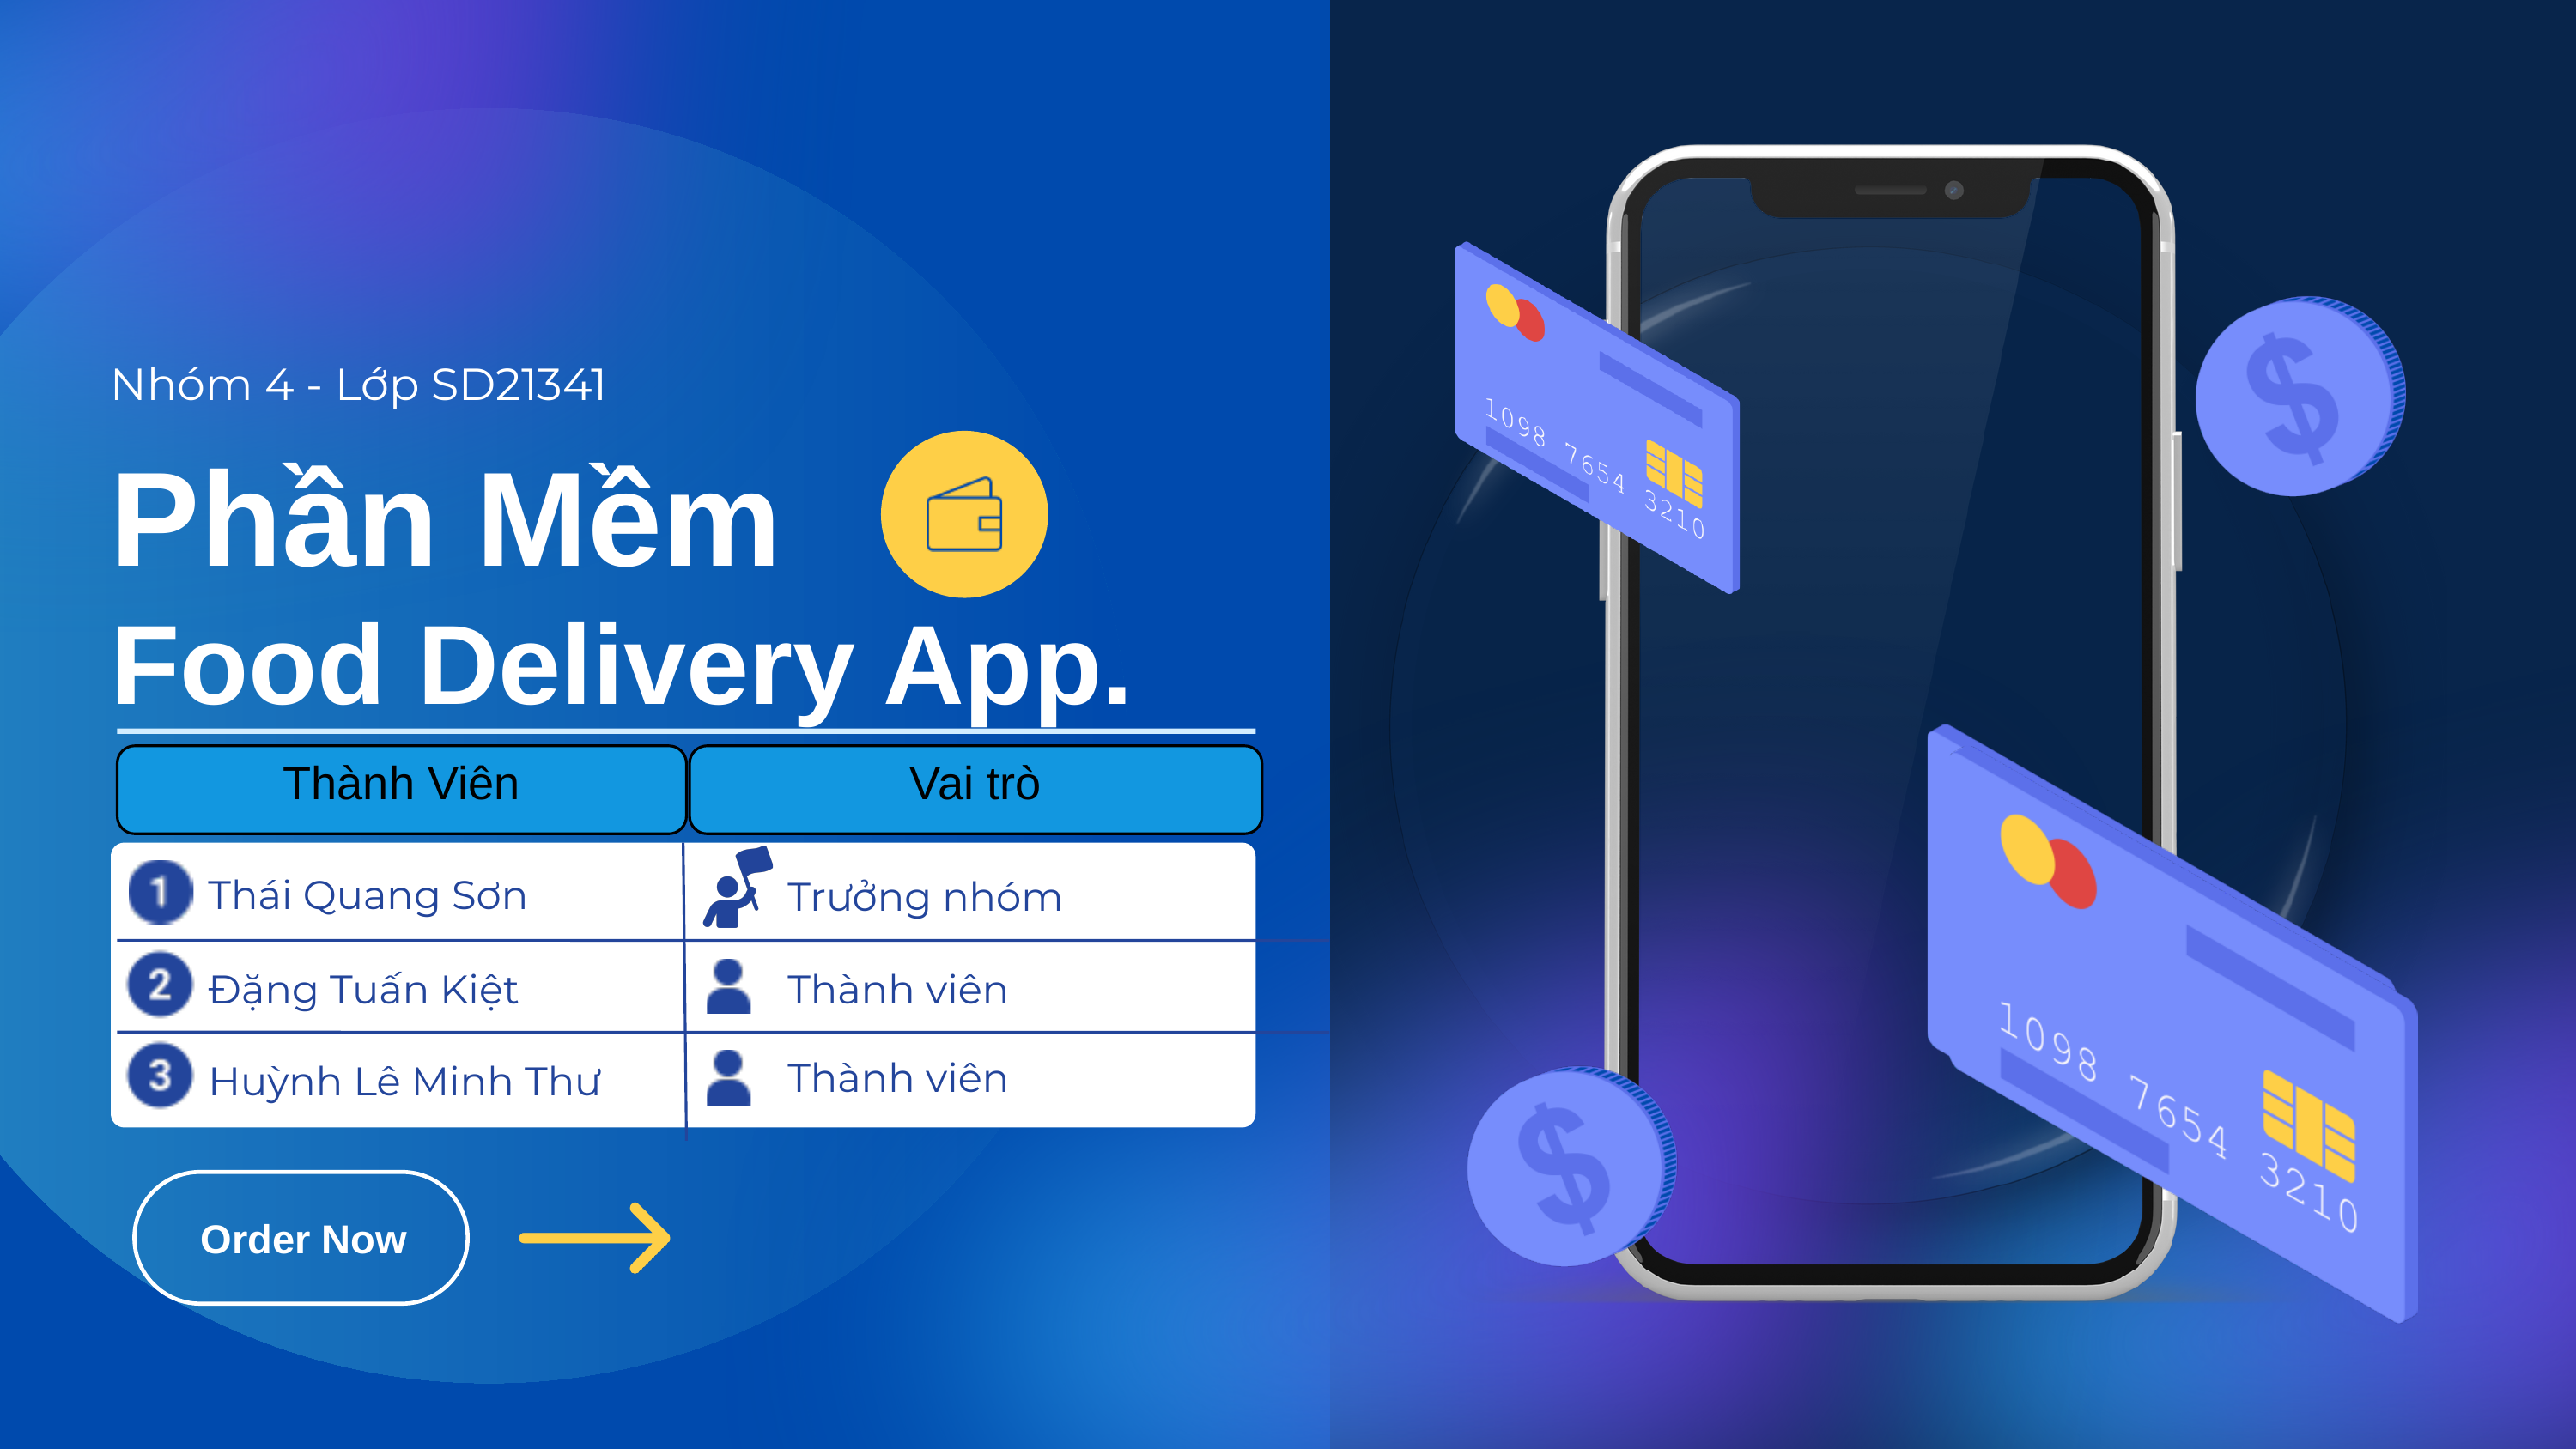

Nhóm 4 - Lớp SD21341

Phần Mềm

Food Delivery App.

Thành Viên

Vai trò

Thái Quang Sơn
Trưởng nhóm

Đặng Tuấn Kiệt
Thành viên

Thành viên

Huỳnh Lê Minh Thư

Order Now